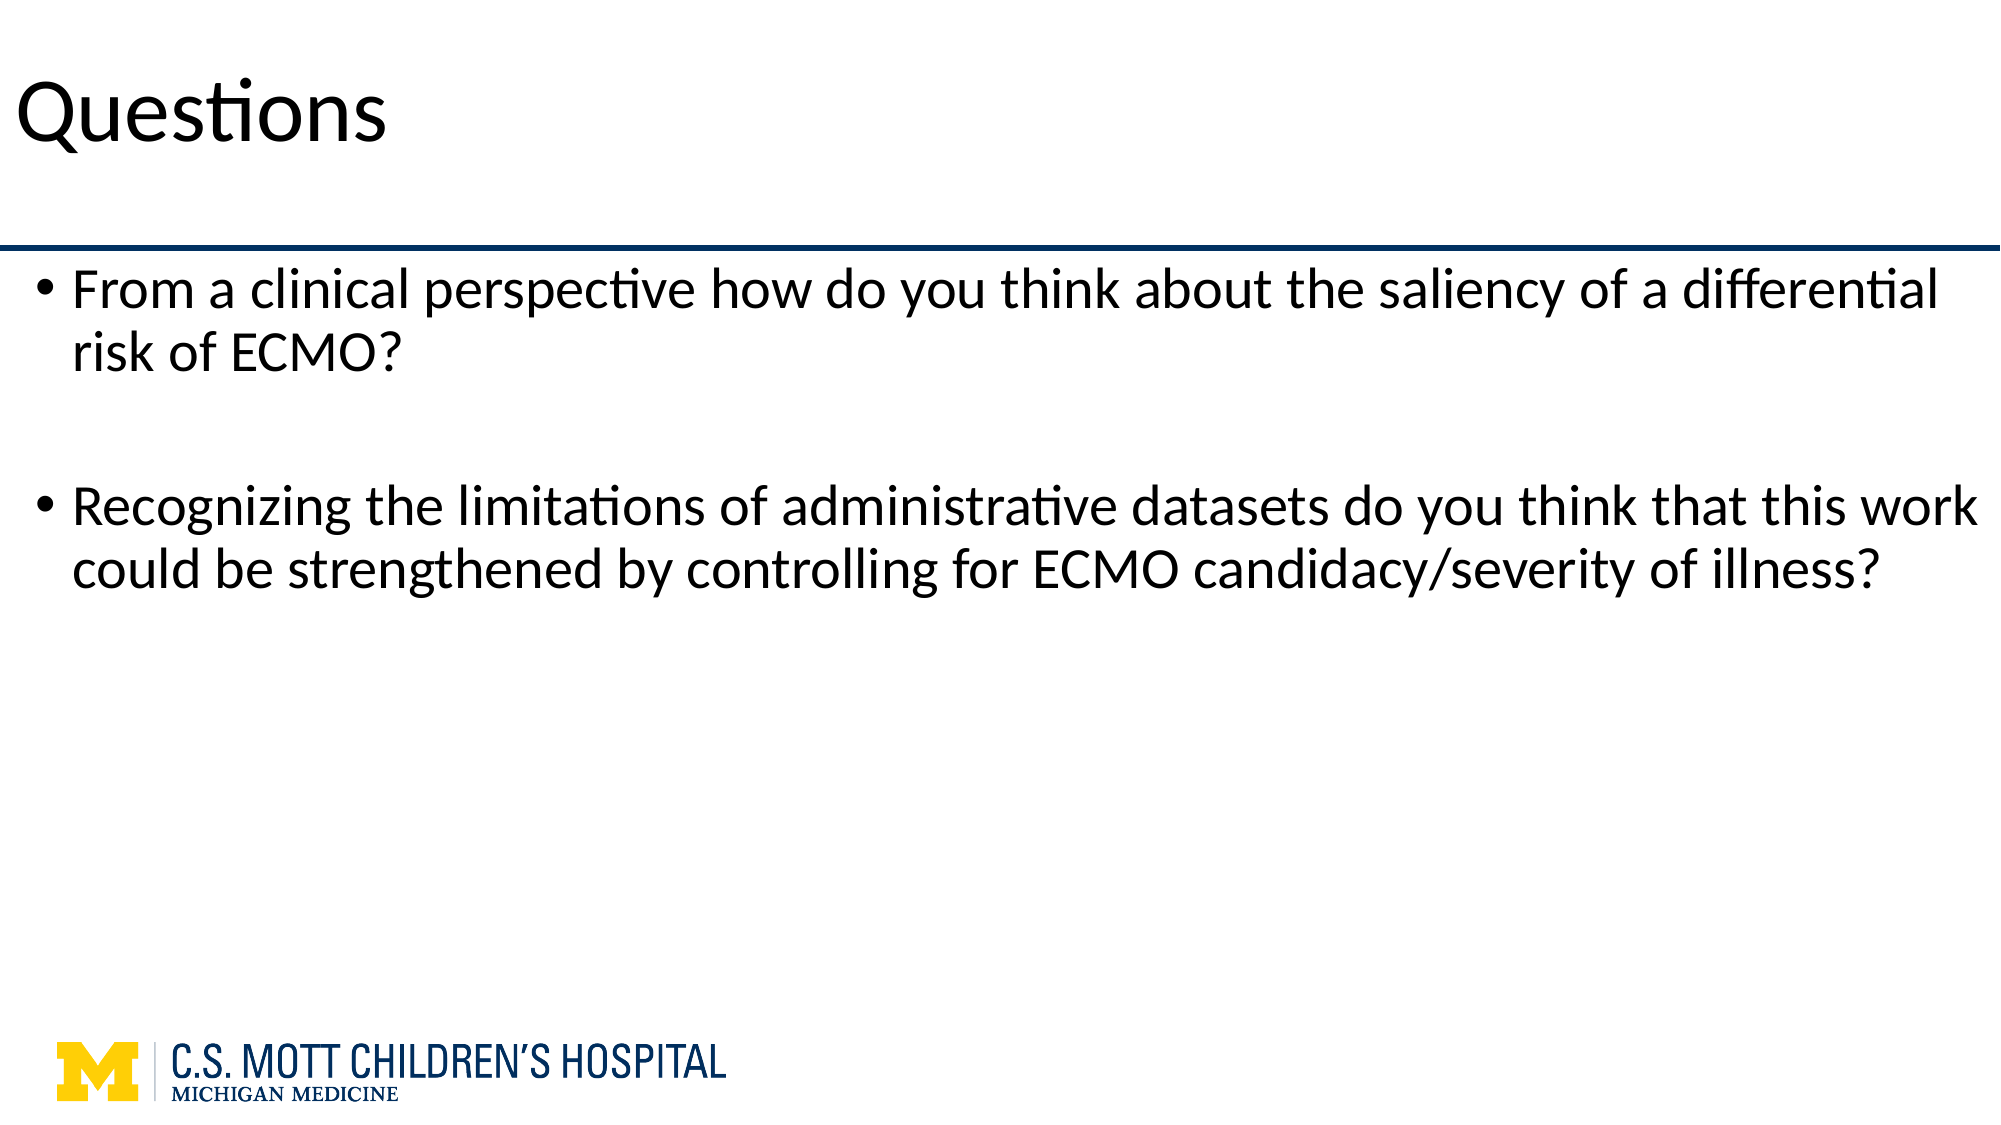

# Questions
From a clinical perspective how do you think about the saliency of a differential risk of ECMO?
Recognizing the limitations of administrative datasets do you think that this work could be strengthened by controlling for ECMO candidacy/severity of illness?